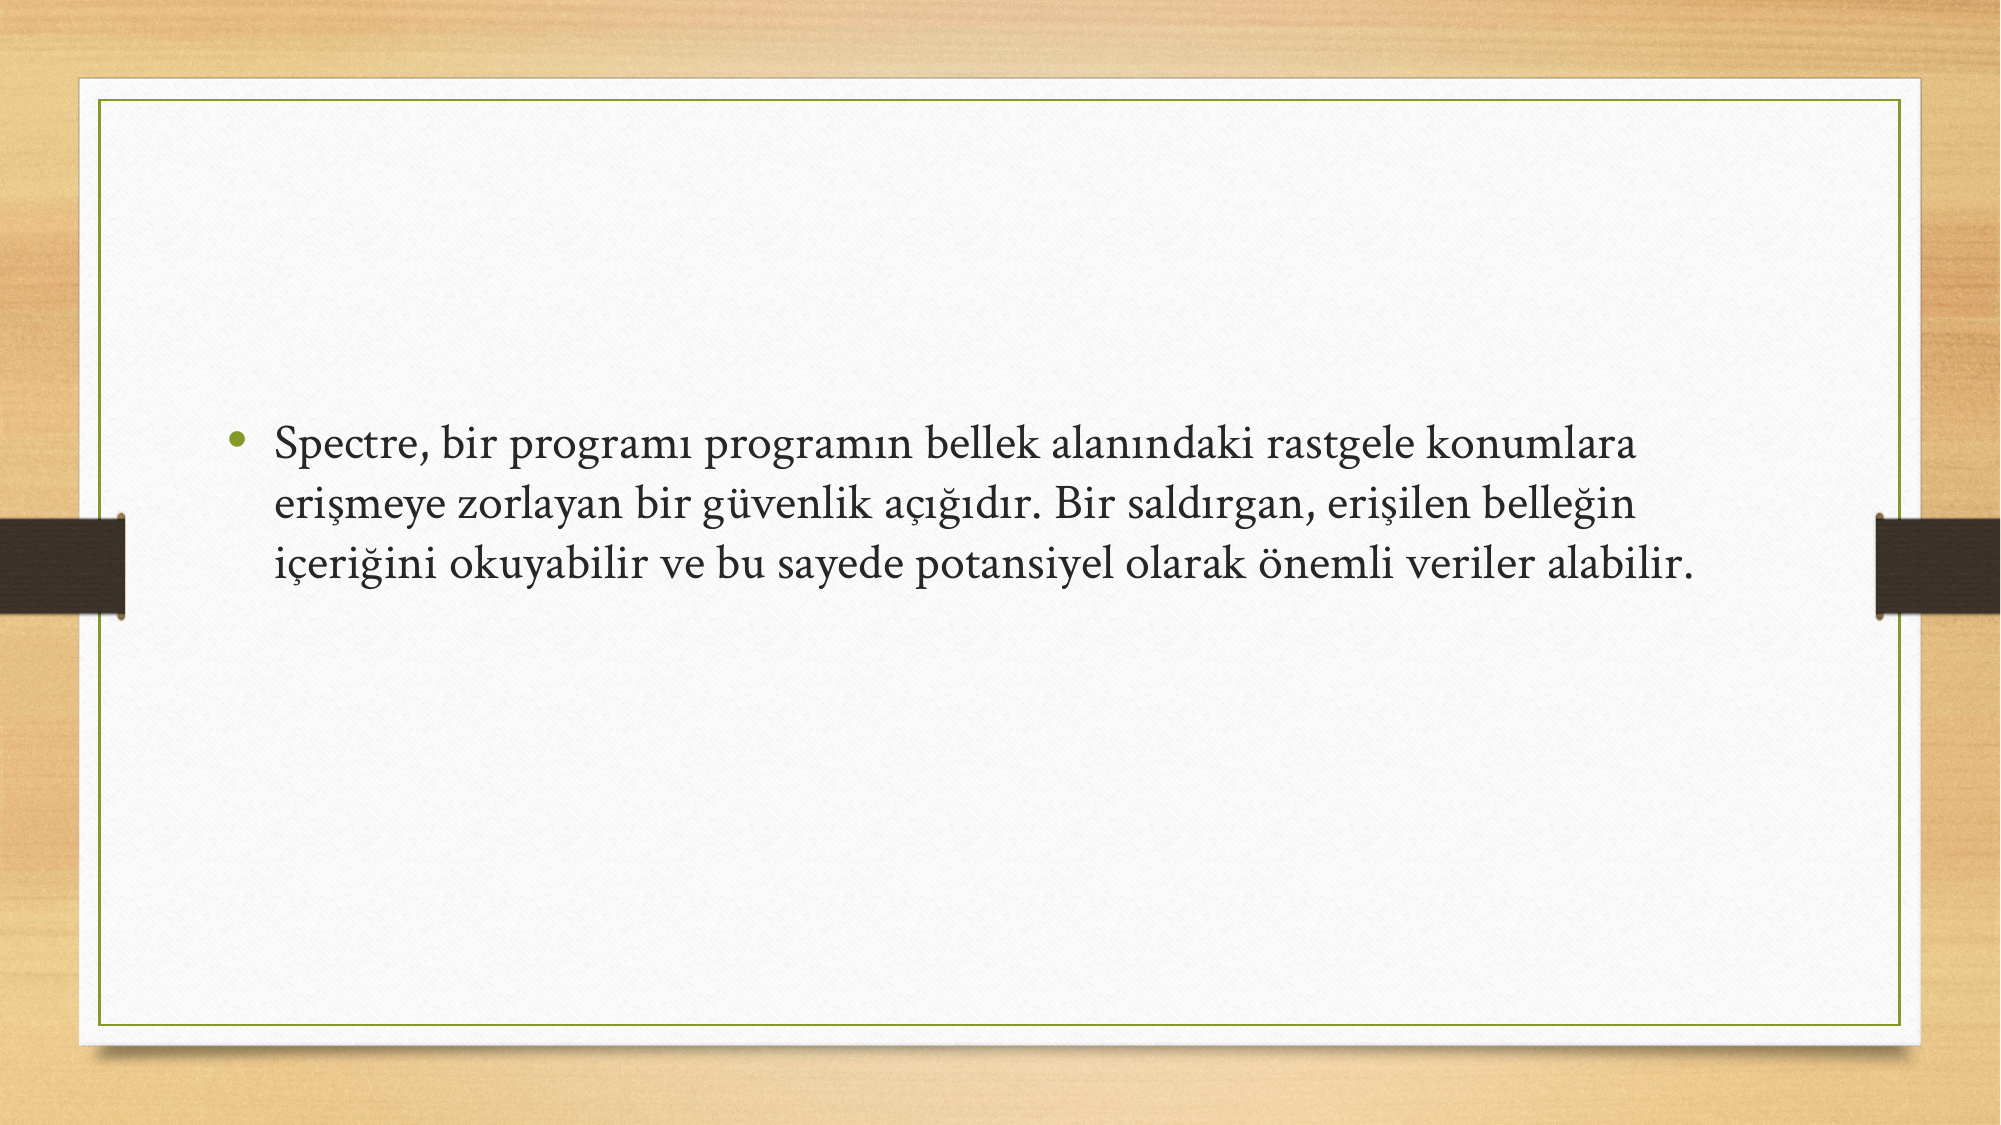

Spectre, bir programı programın bellek alanındaki rastgele konumlara erişmeye zorlayan bir güvenlik açığıdır. Bir saldırgan, erişilen belleğin içeriğini okuyabilir ve bu sayede potansiyel olarak önemli veriler alabilir.